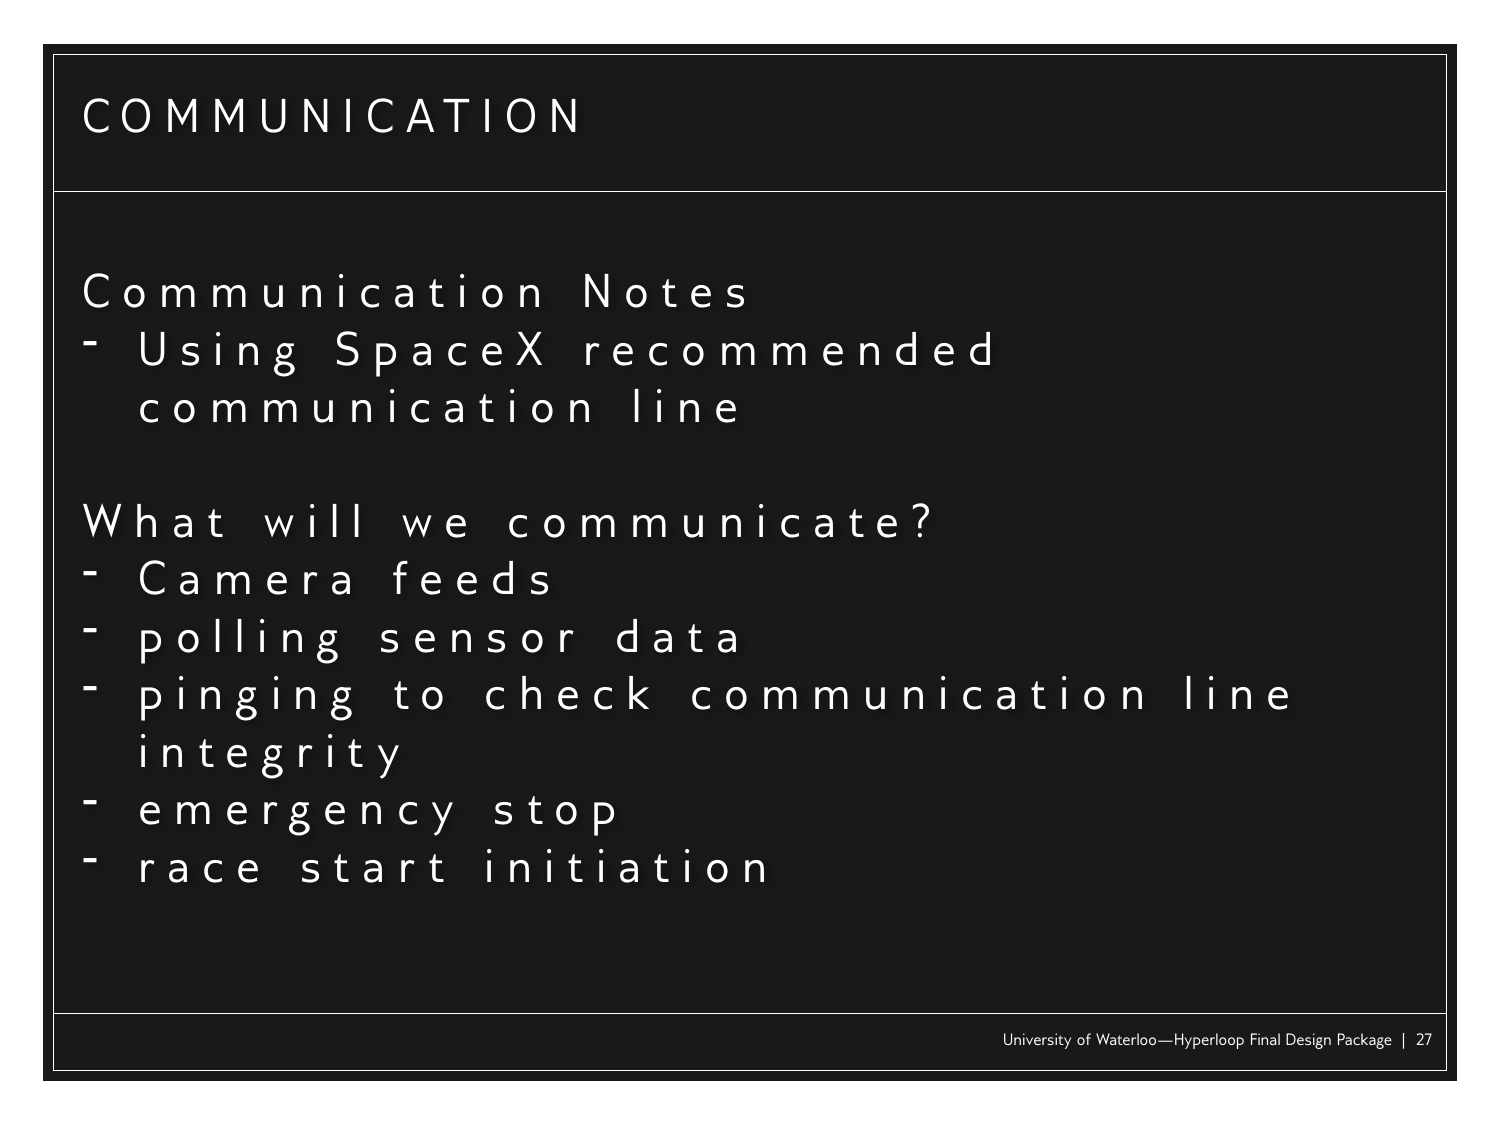

COMMUNICATION
Communication Notes
Using SpaceX recommended communication line

What will we communicate?
Camera feeds
polling sensor data
pinging to check communication line integrity
emergency stop
race start initiation

University of Waterloo—Hyperloop Final Design Package  |  27